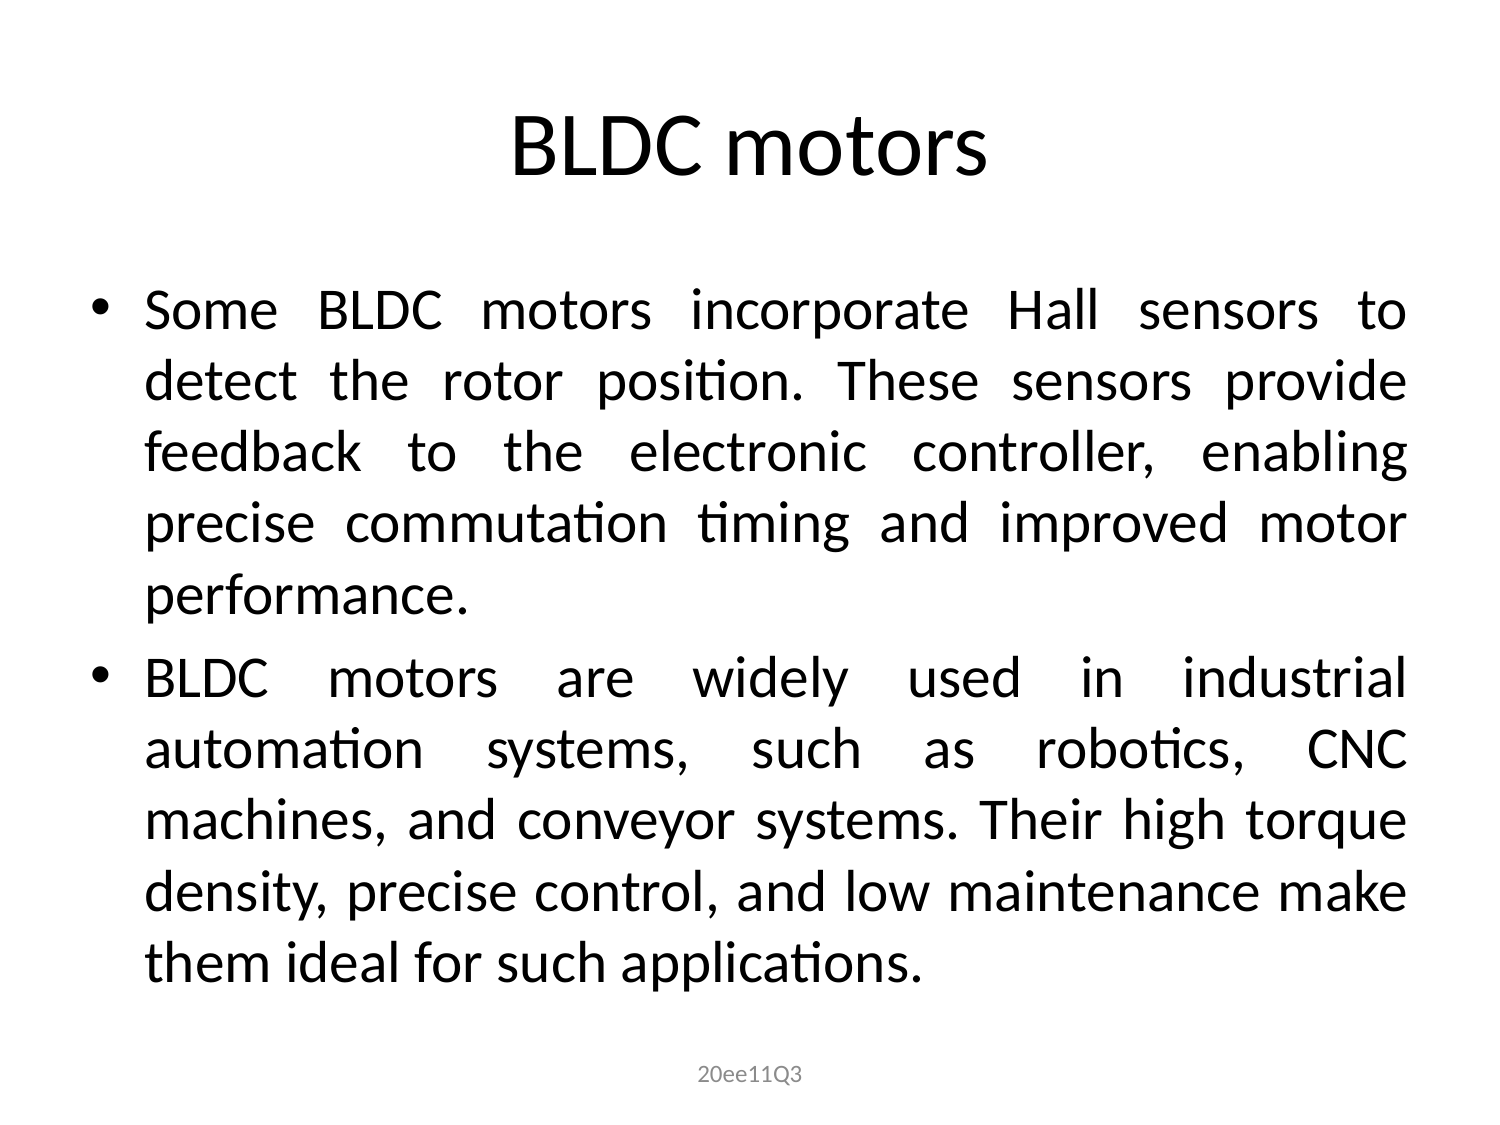

# BLDC motors
Some BLDC motors incorporate Hall sensors to detect the rotor position. These sensors provide feedback to the electronic controller, enabling precise commutation timing and improved motor performance.
BLDC motors are widely used in industrial automation systems, such as robotics, CNC machines, and conveyor systems. Their high torque density, precise control, and low maintenance make them ideal for such applications.
20ee11Q3